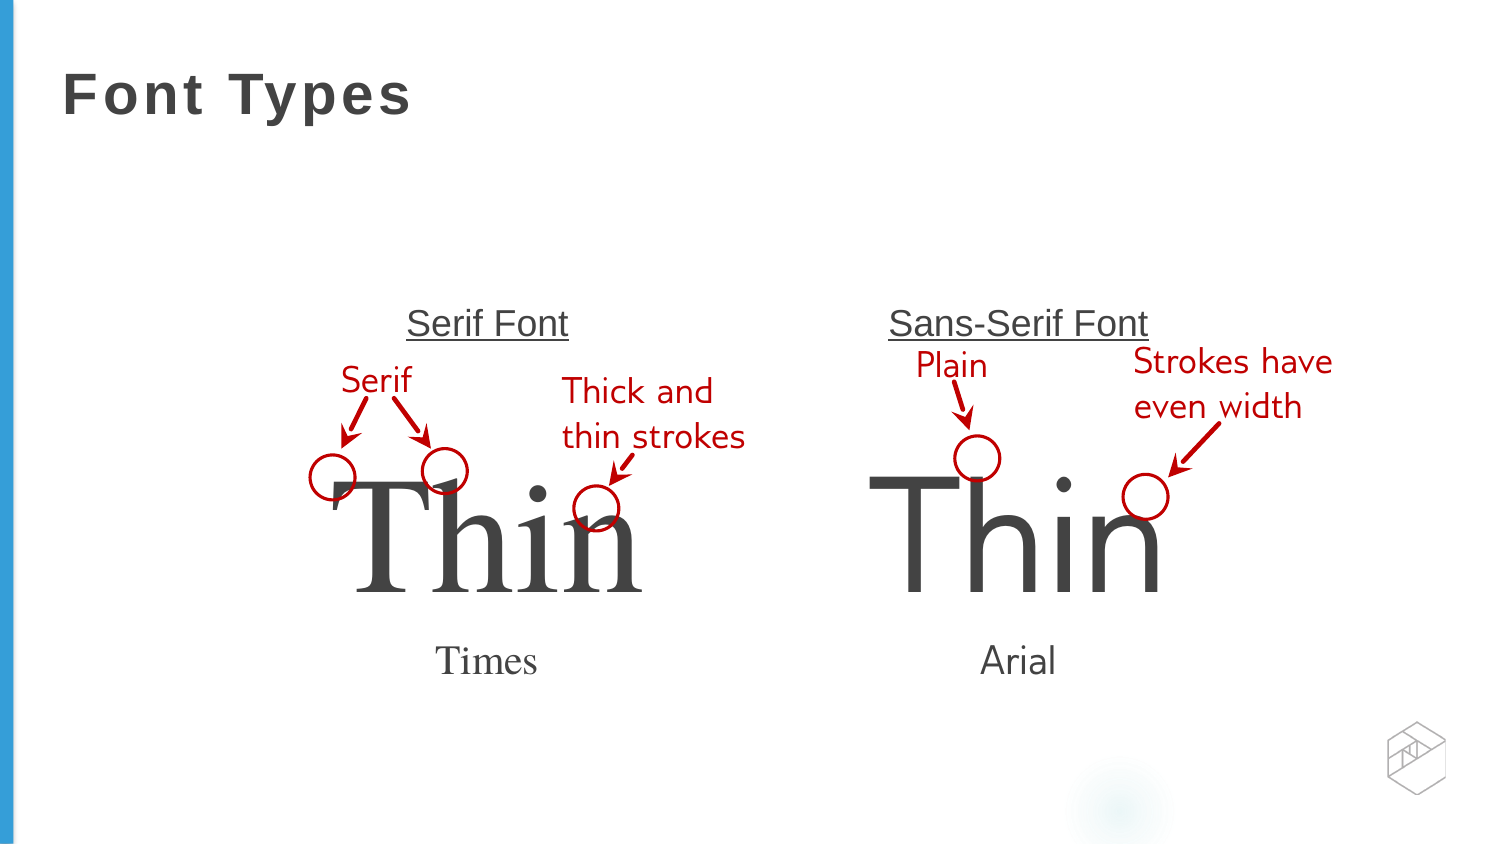

# Font Types

Serif Font

Thin
Times

Sans-Serif Font

Thin
Arial
Strokes have
even width

Plain

Serif

Thick and
thin strokes